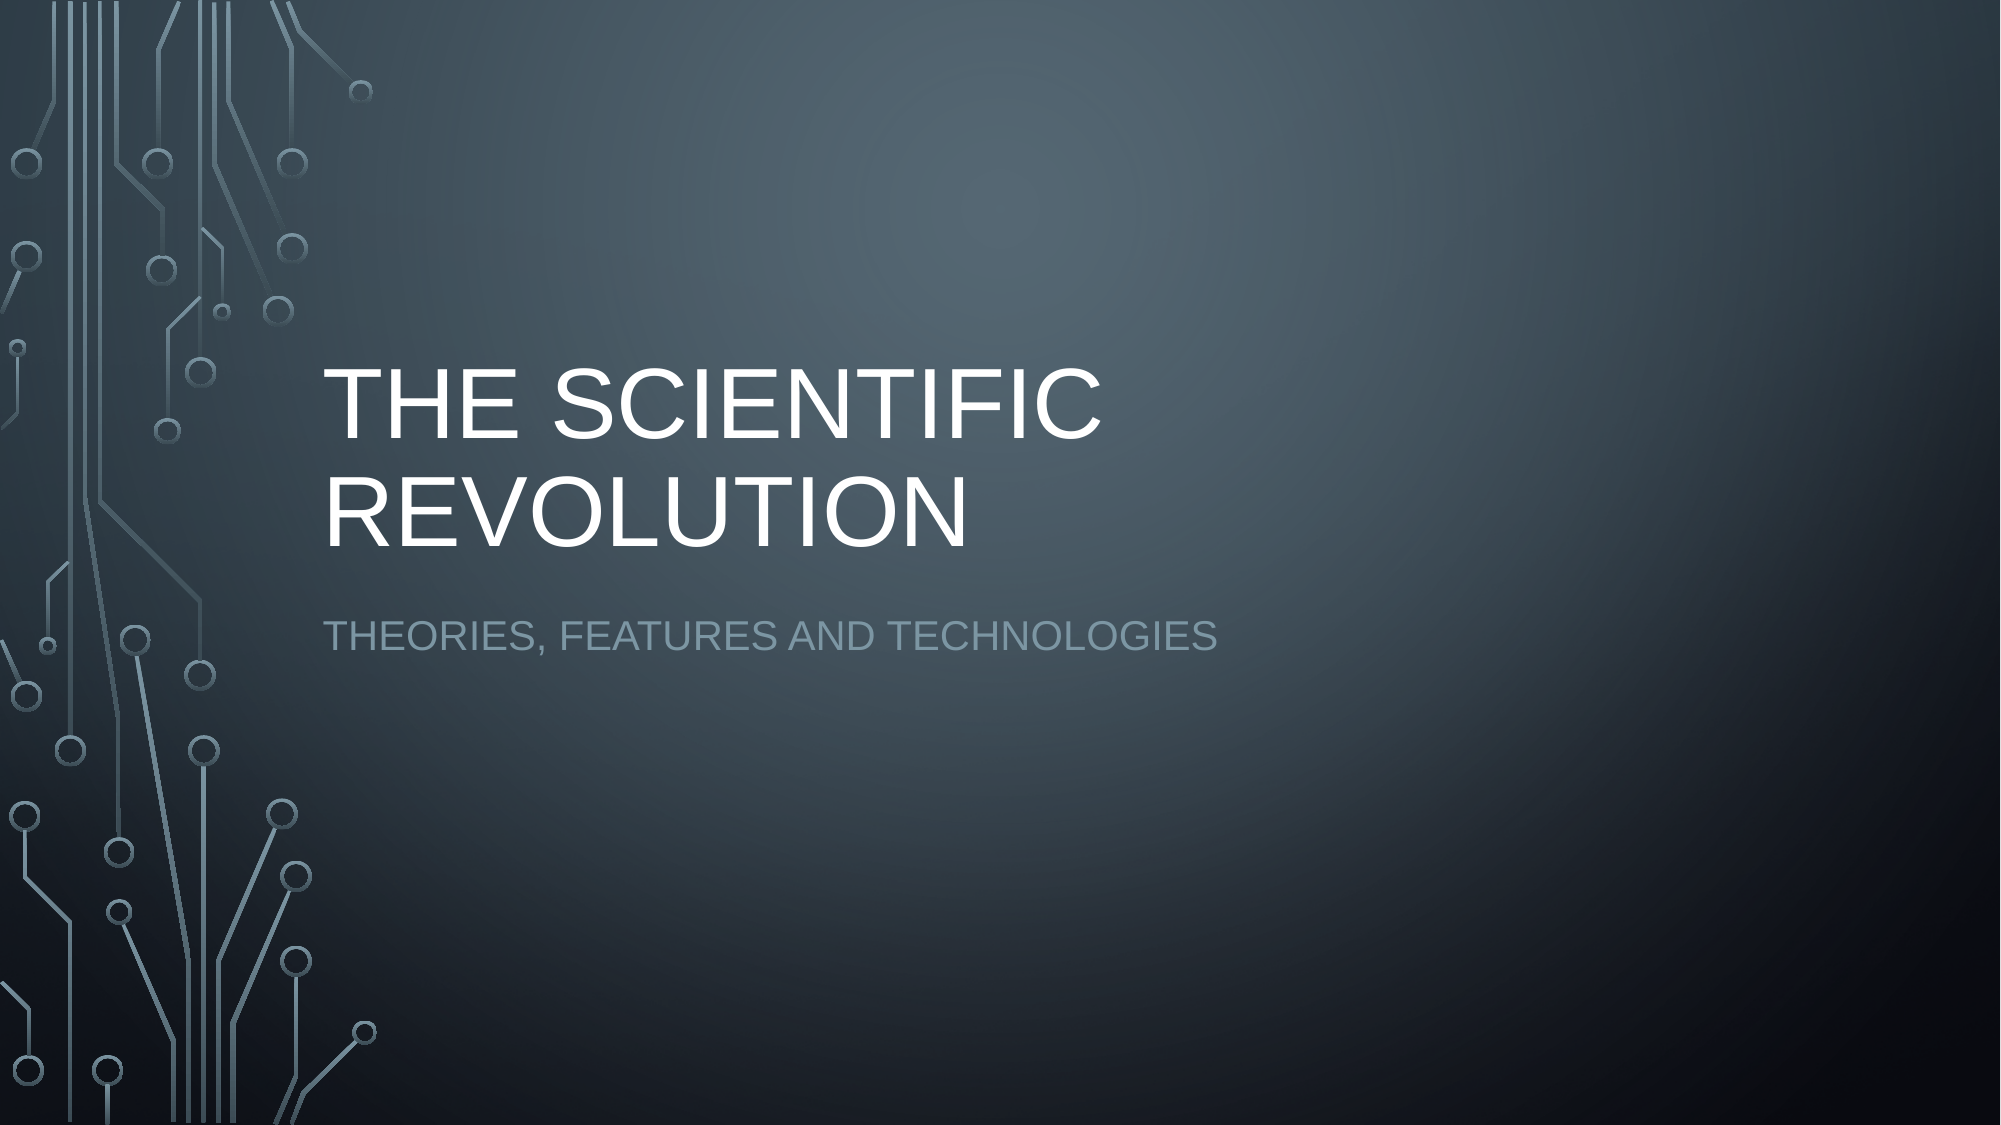

# THE SCIENTIFIC REVOLUTION
THEORIES, FEATURES AND TECHNOLOGIES